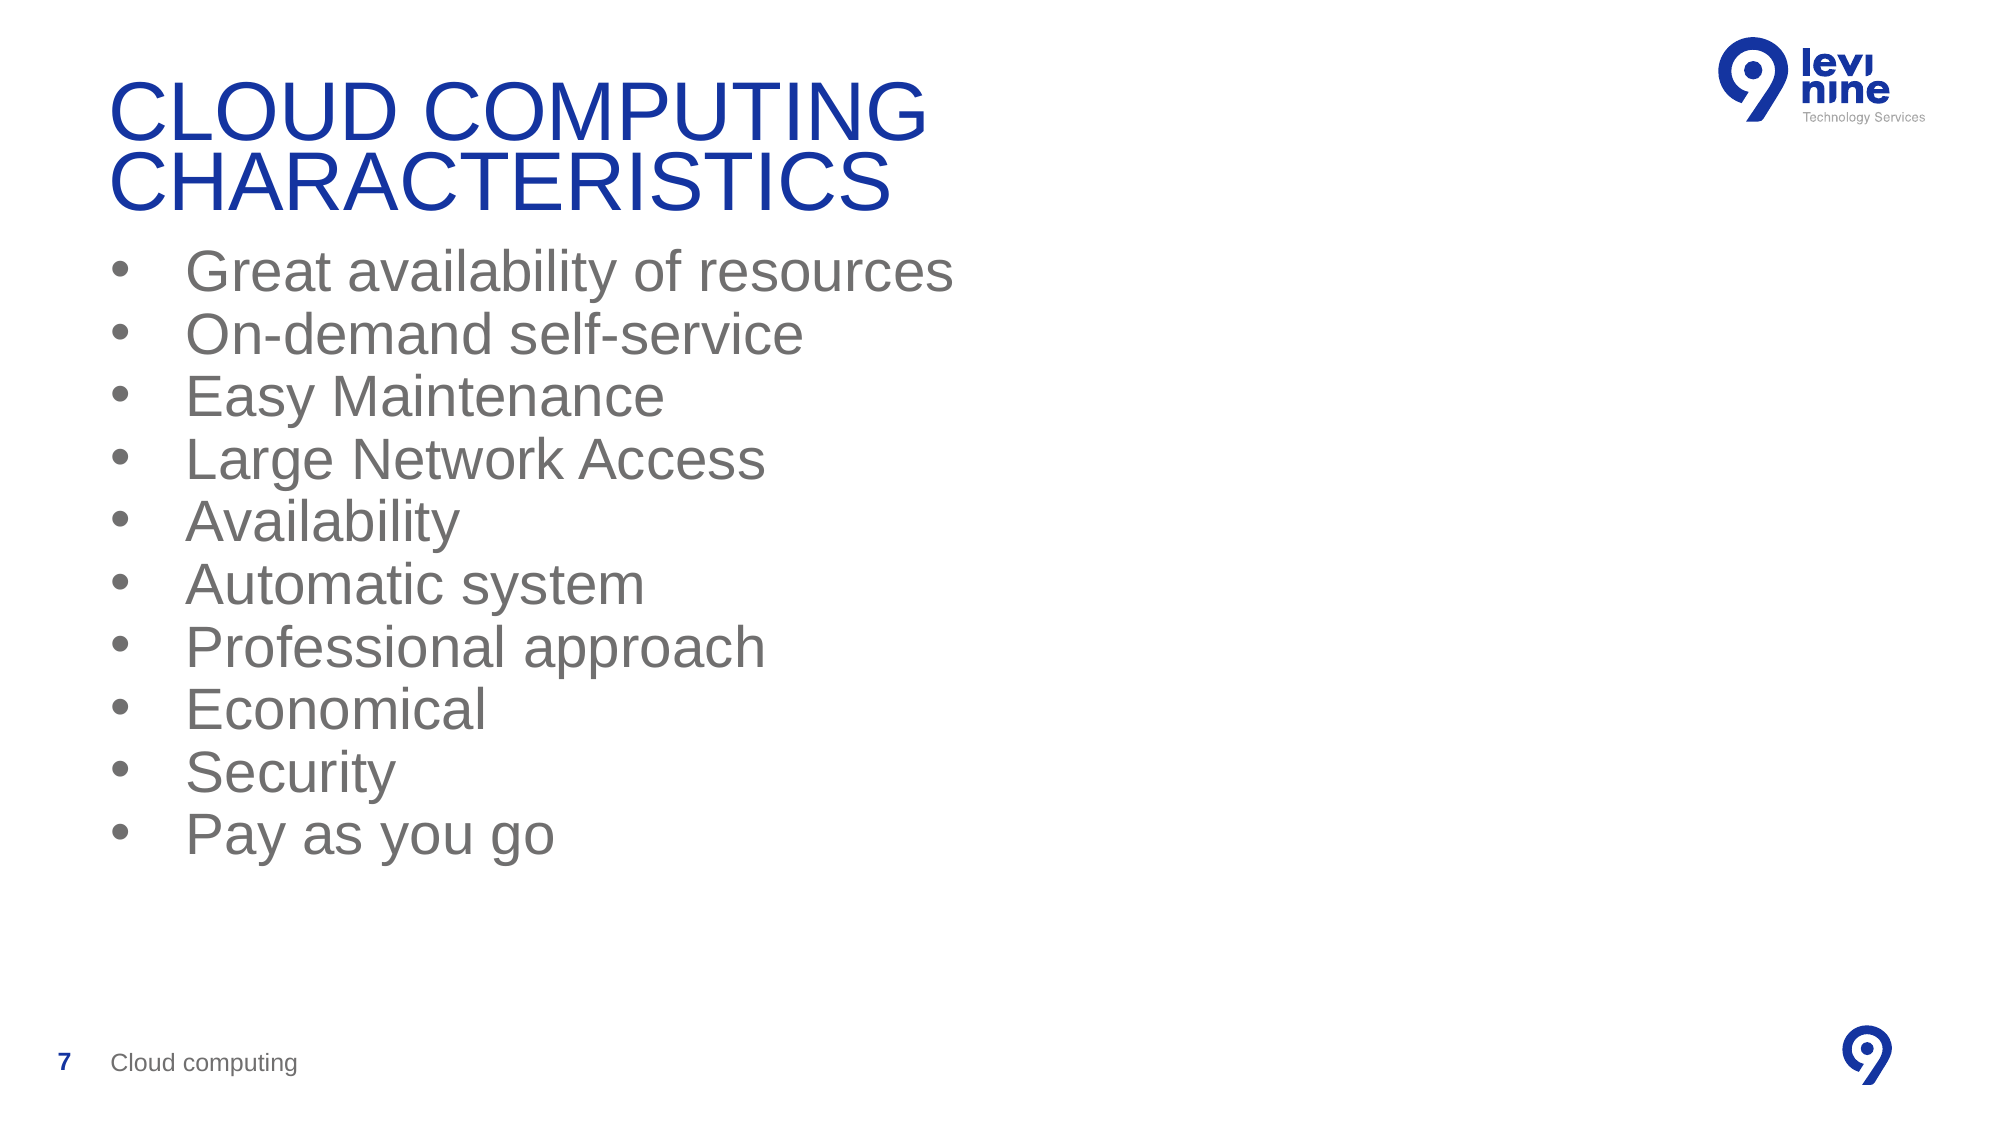

# Cloud Computing Characteristics
Great availability of resources
On-demand self-service
Easy Maintenance
Large Network Access
Availability
Automatic system
Professional approach
Economical
Security
Pay as you go

Cloud computing
7